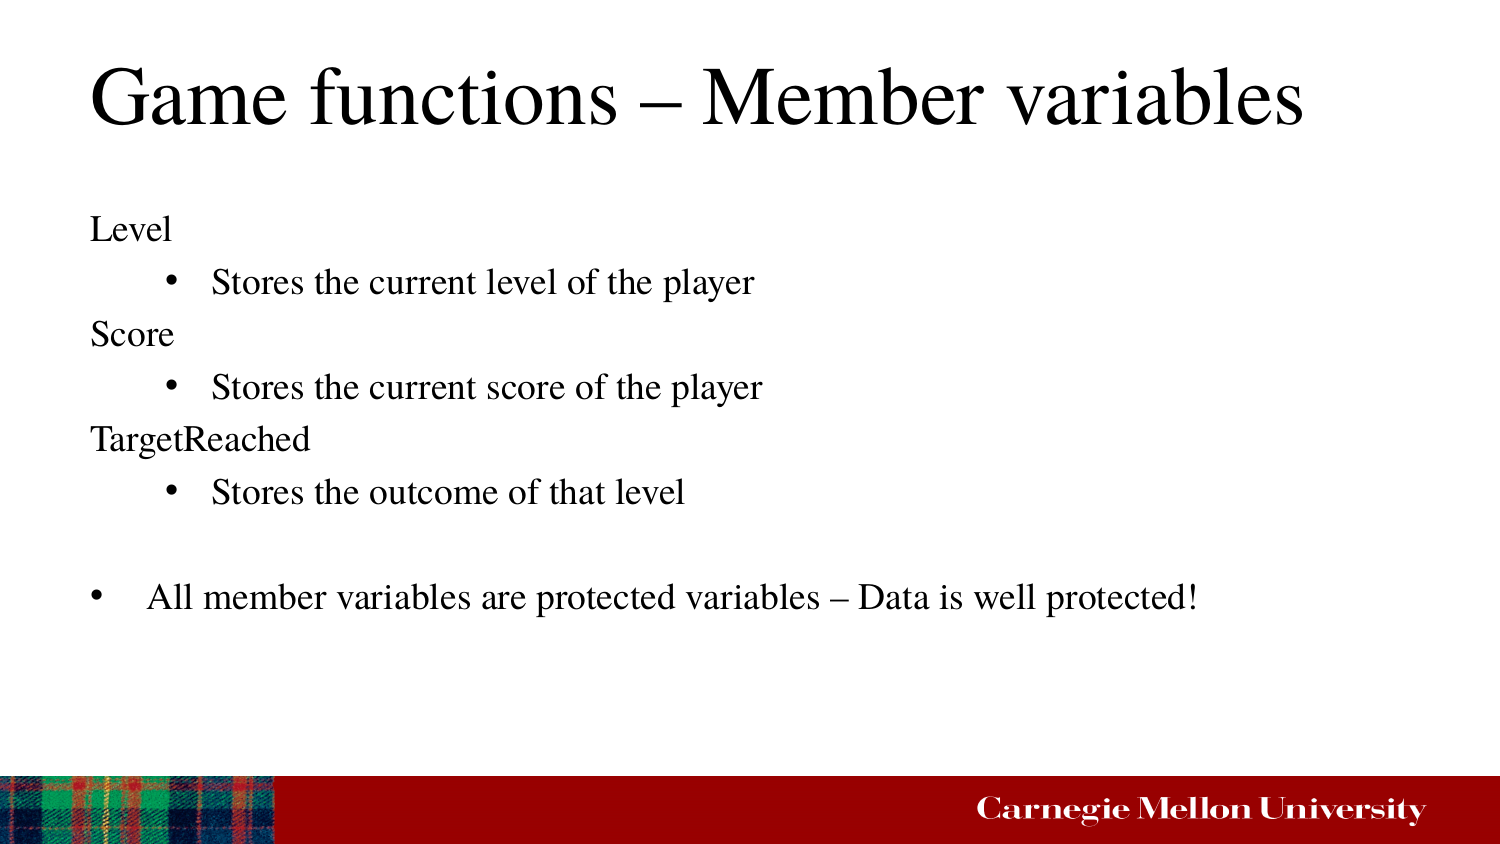

# Game functions – Member variables
Level
Stores the current level of the player
Score
Stores the current score of the player
TargetReached
Stores the outcome of that level

All member variables are protected variables – Data is well protected!